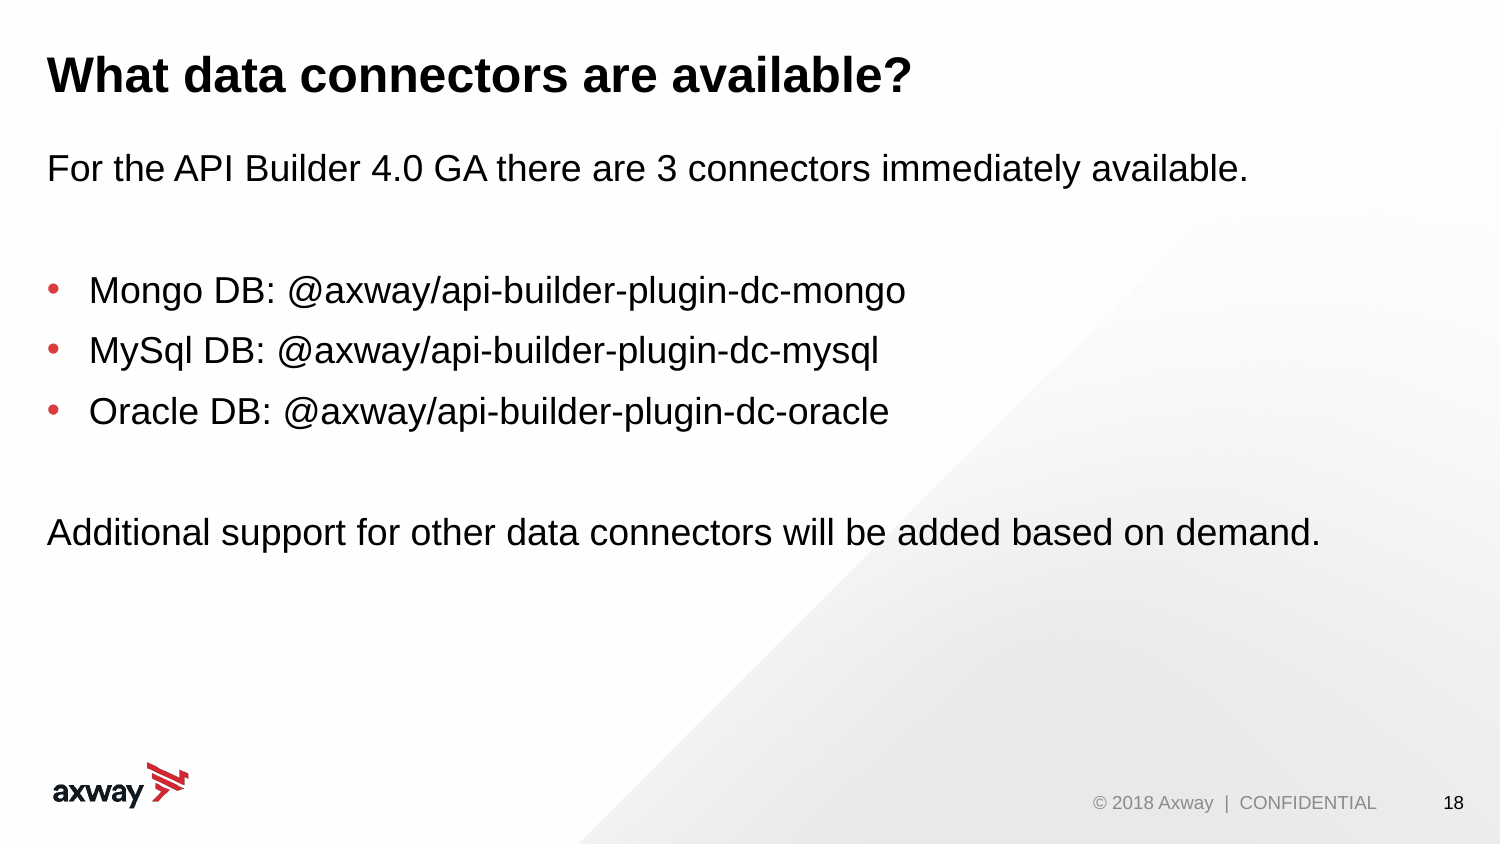

# What data connectors are available?
For the API Builder 4.0 GA there are 3 connectors immediately available.

Mongo DB: @axway/api-builder-plugin-dc-mongo
MySql DB: @axway/api-builder-plugin-dc-mysql
Oracle DB: @axway/api-builder-plugin-dc-oracle

Additional support for other data connectors will be added based on demand.
© 2018 Axway  |  CONFIDENTIAL